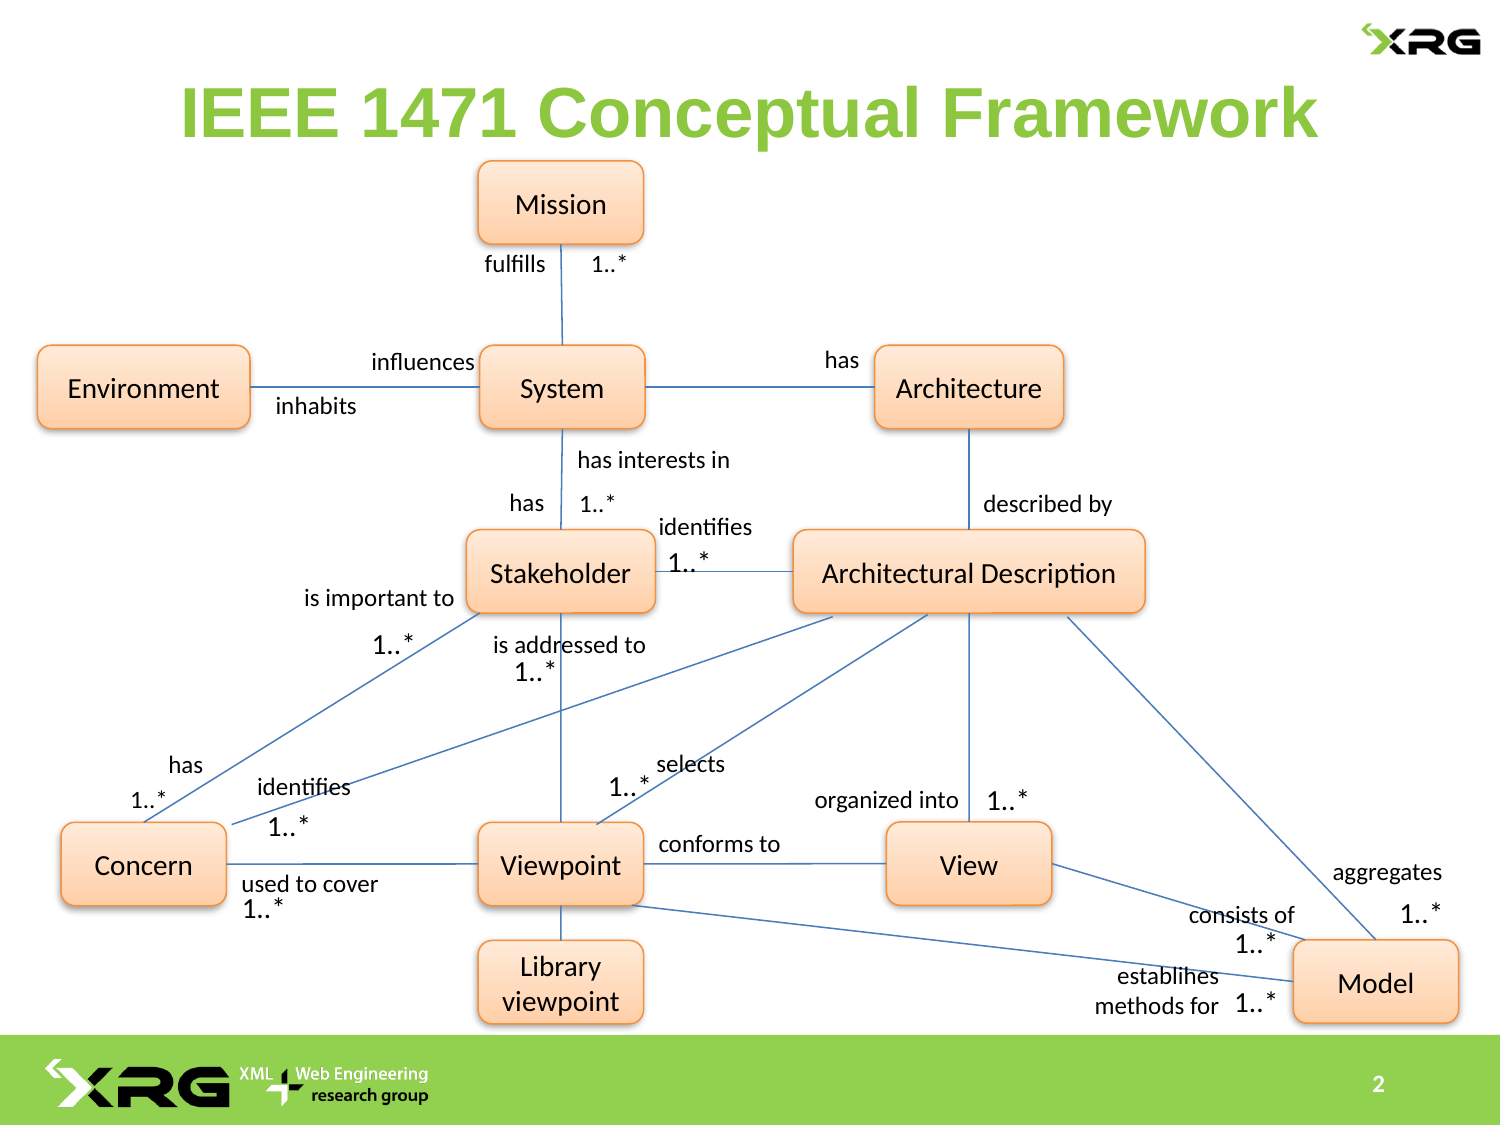

# IEEE 1471 Conceptual Framework
Mission
fulfills
1..*
has
influences
Environment
System
Architecture
inhabits
has interests in
has
described by
1..*
identifies
Architectural Description
Stakeholder
1..*
is important to
1..*
is addressed to
1..*
selects
has
1..*
identifies
1..*
1..*
organized into
1..*
conforms to
View
Concern
Viewpoint
aggregates
used to cover
1..*
1..*
consists of
1..*
Model
Library viewpoint
establihes methods for
1..*
2